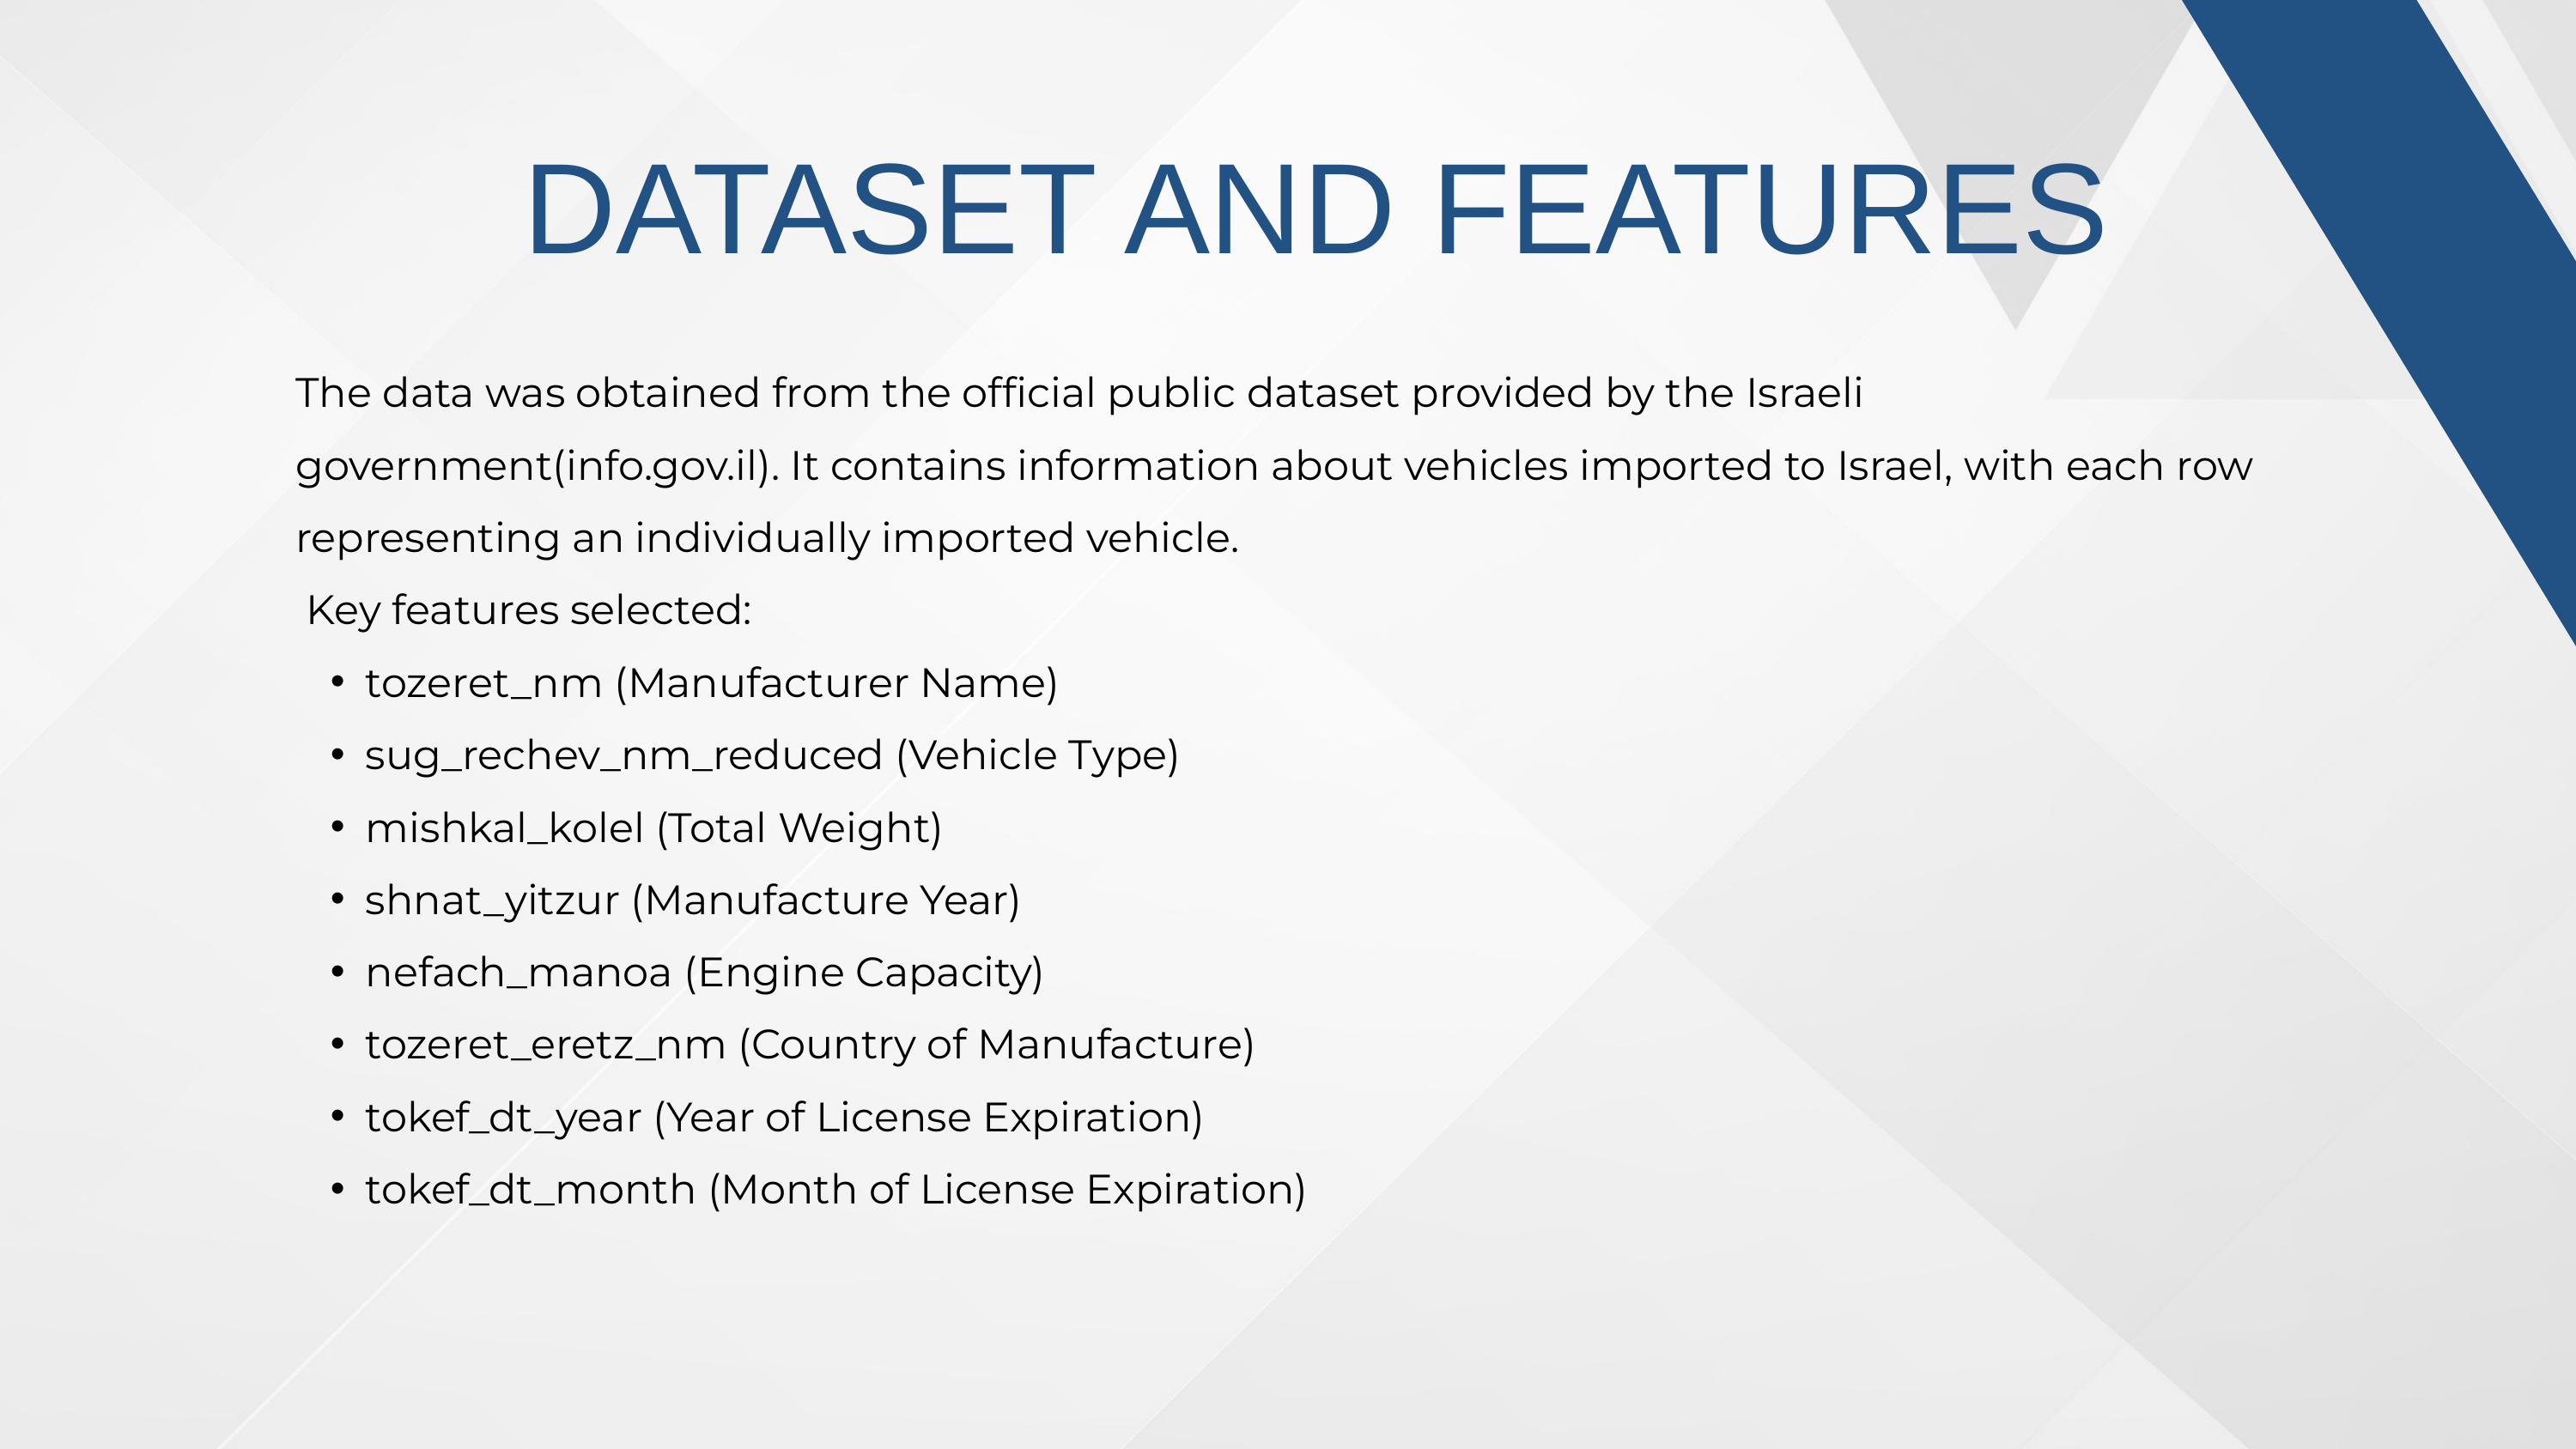

DATASET AND FEATURES
The data was obtained from the official public dataset provided by the Israeli government(info.gov.il). It contains information about vehicles imported to Israel, with each row representing an individually imported vehicle.
 Key features selected:
tozeret_nm (Manufacturer Name)
sug_rechev_nm_reduced (Vehicle Type)
mishkal_kolel (Total Weight)
shnat_yitzur (Manufacture Year)
nefach_manoa (Engine Capacity)
tozeret_eretz_nm (Country of Manufacture)
tokef_dt_year (Year of License Expiration)
tokef_dt_month (Month of License Expiration)